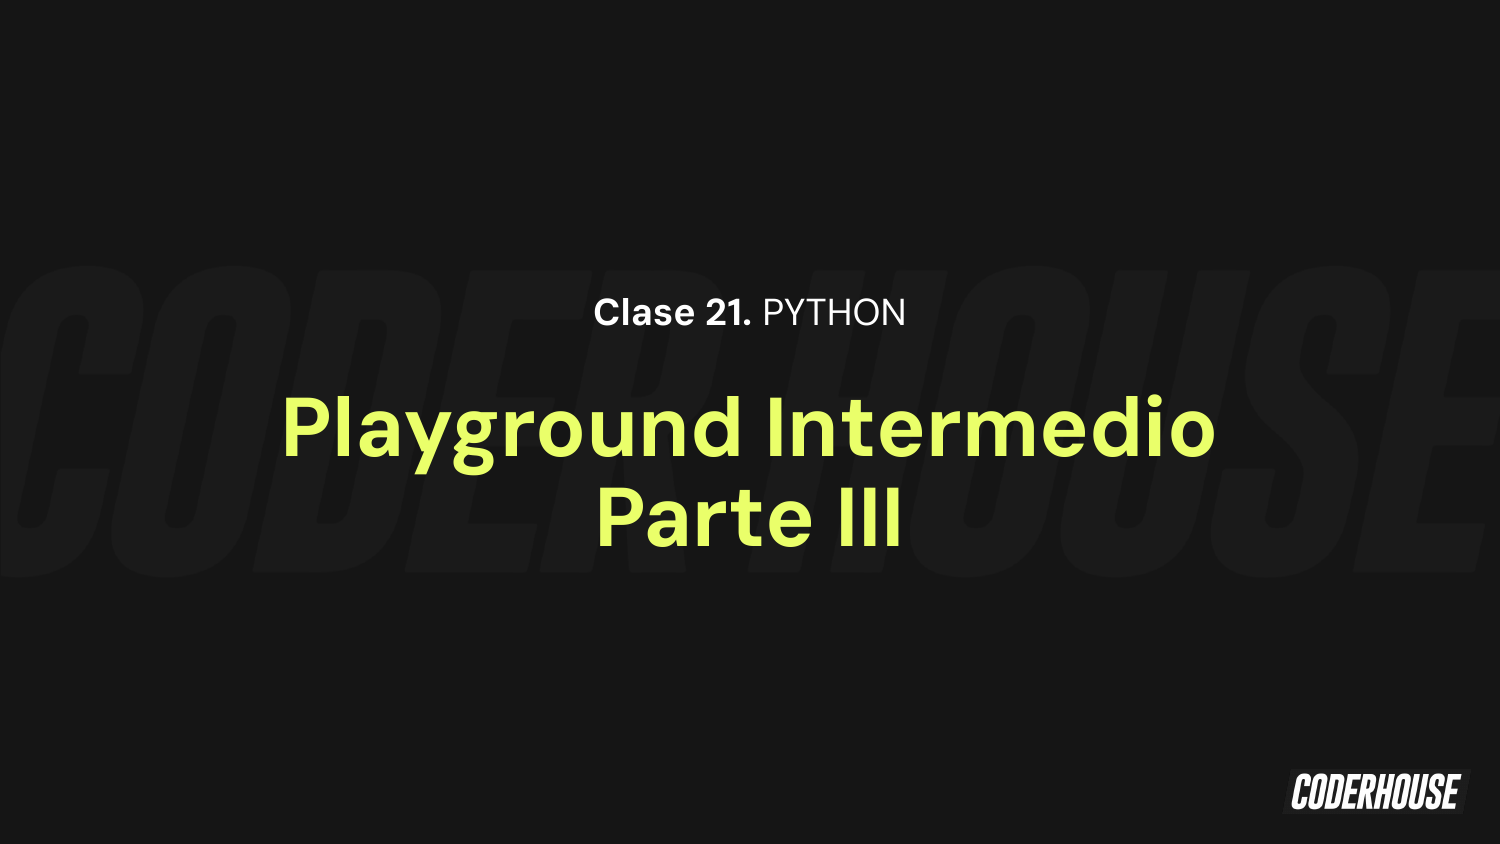

Clase 21. PYTHON
Playground Intermedio Parte III